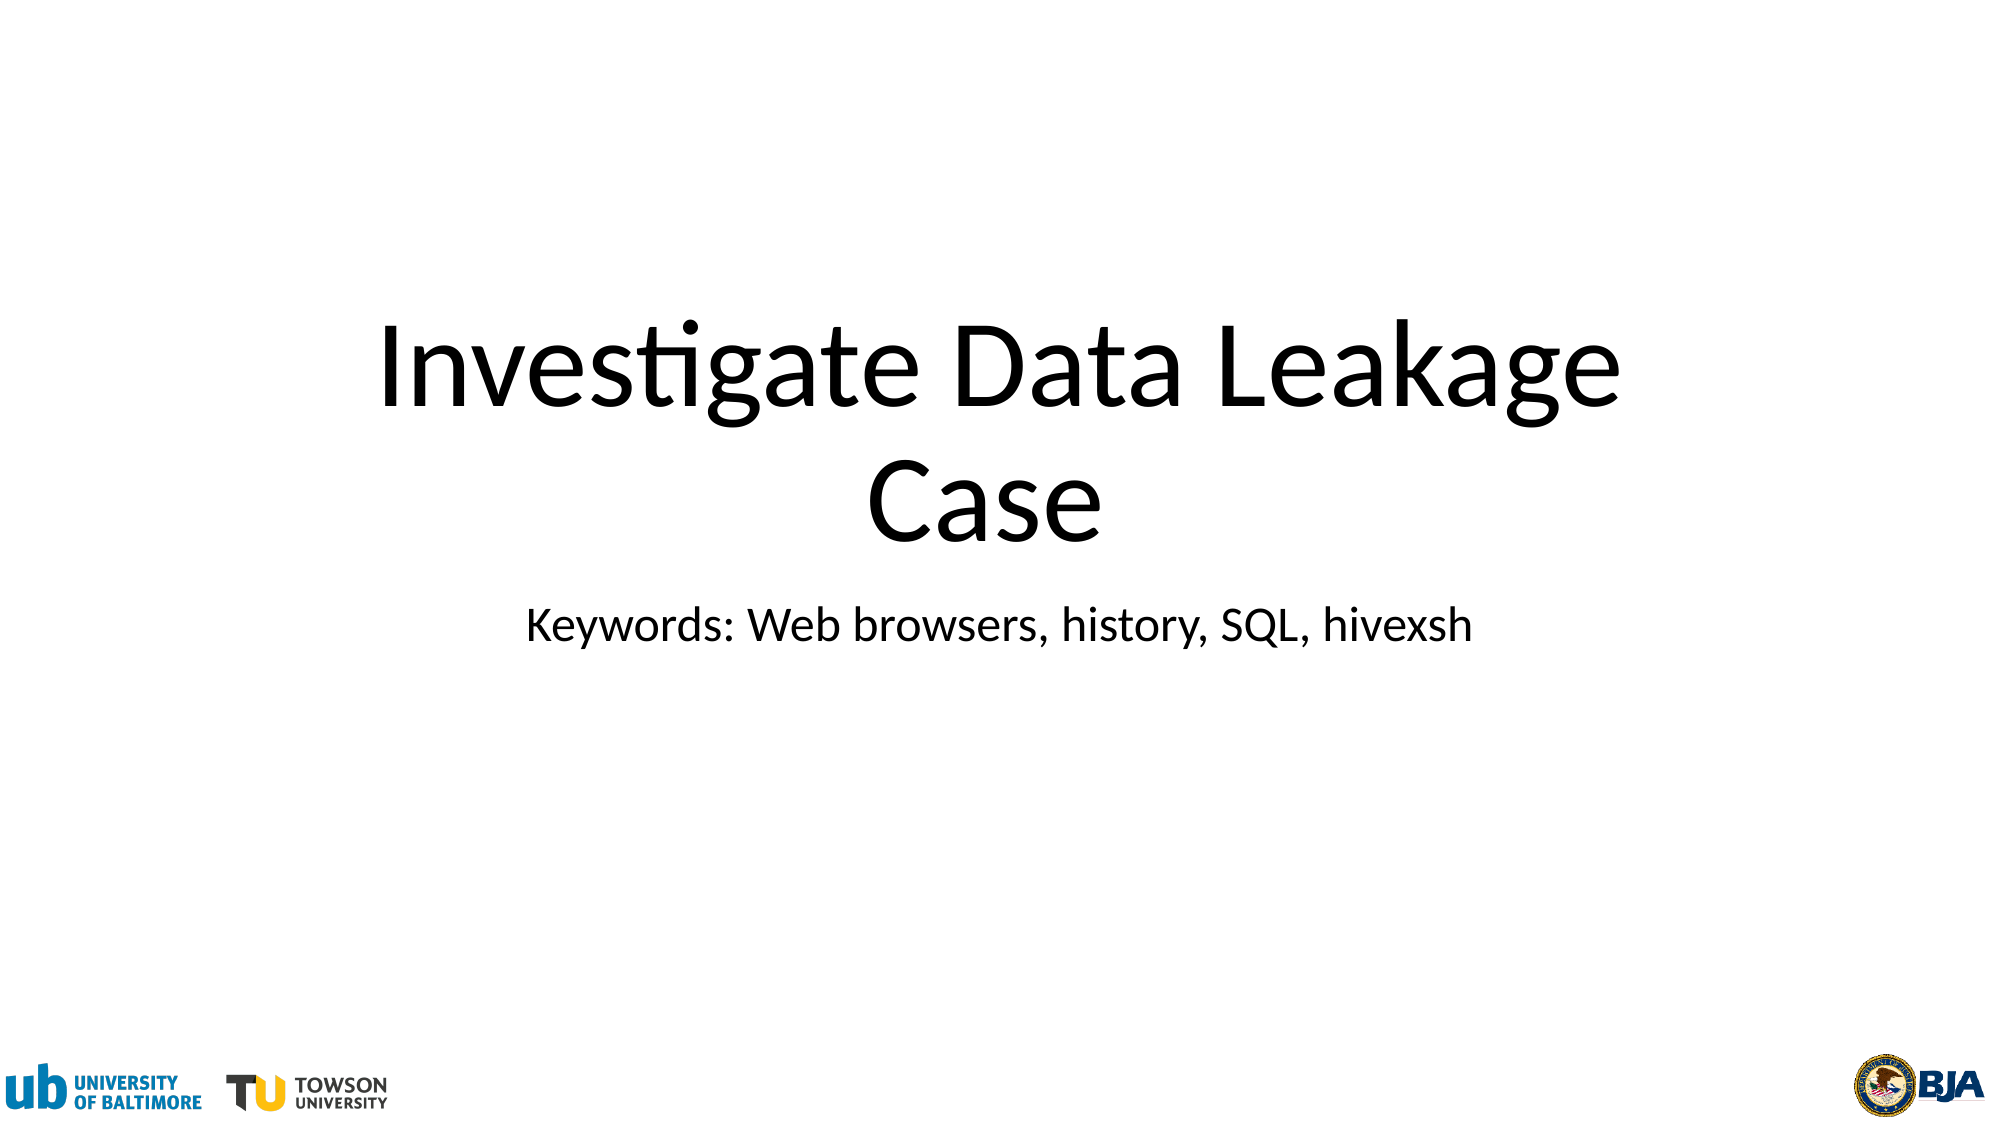

# Investigate Data Leakage Case
Keywords: Web browsers, history, SQL, hivexsh